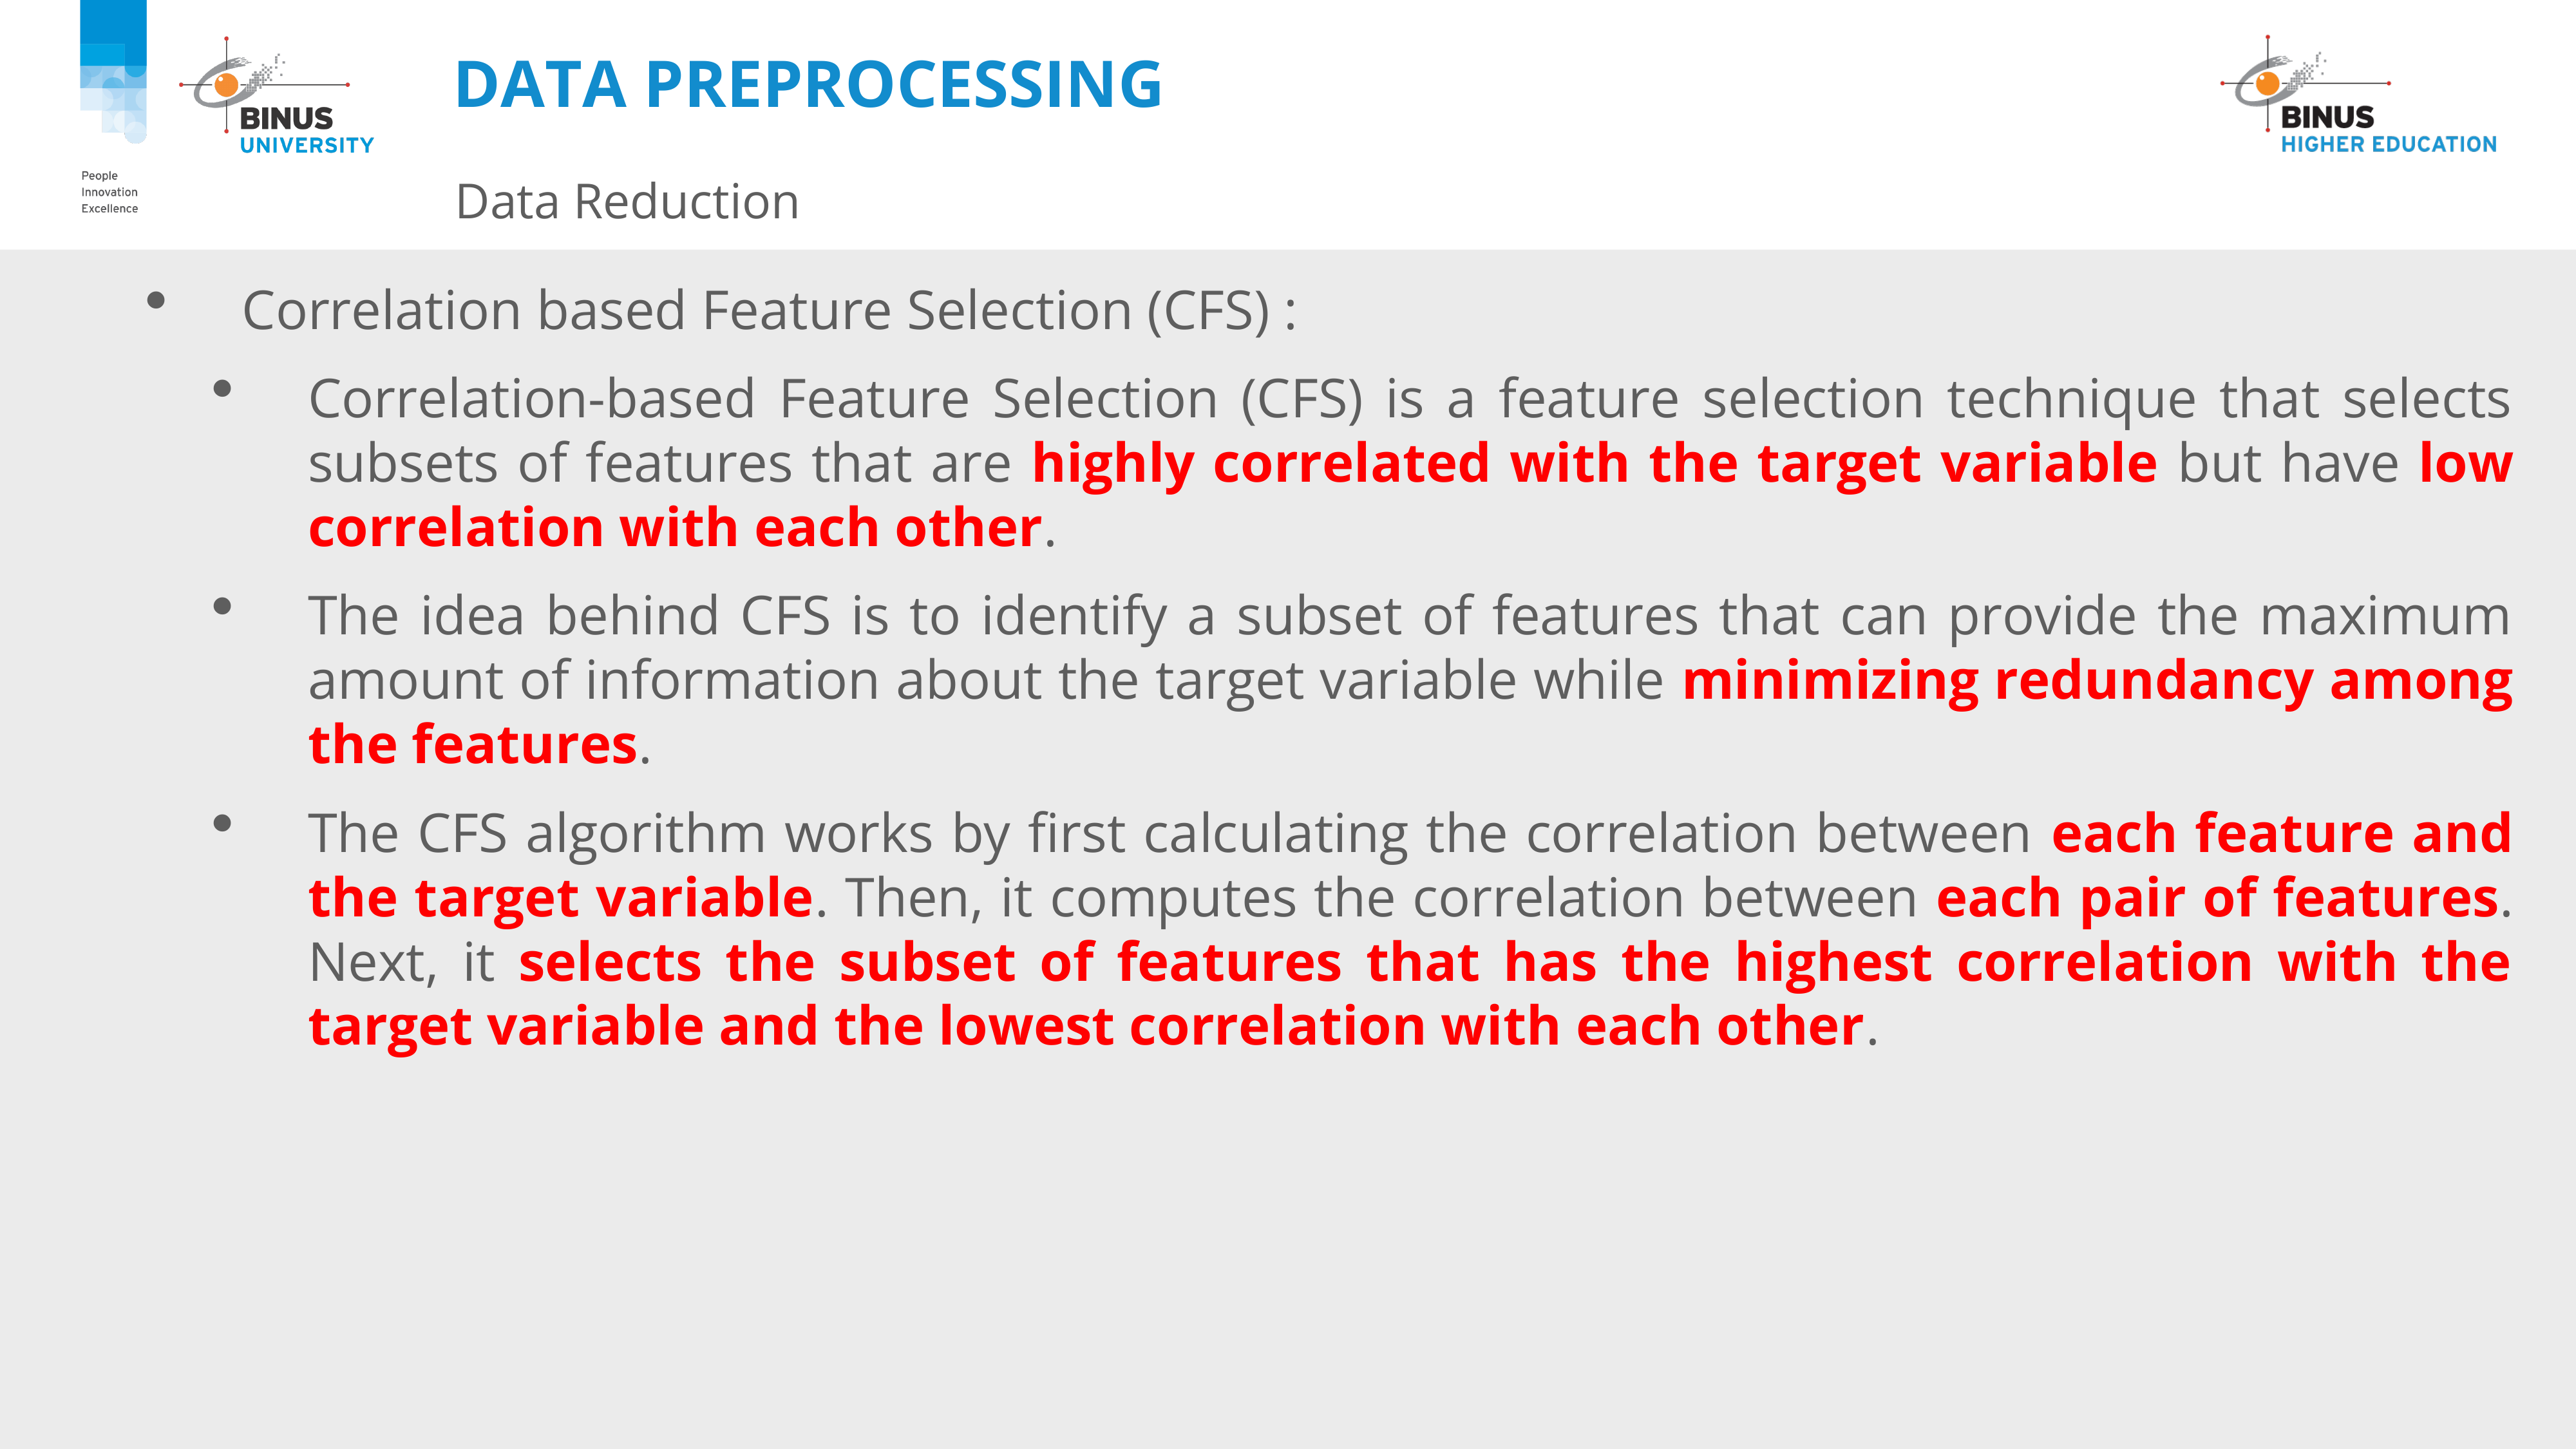

# Data Preprocessing
Data Reduction
Correlation based Feature Selection (CFS) :
Correlation-based Feature Selection (CFS) is a feature selection technique that selects subsets of features that are highly correlated with the target variable but have low correlation with each other.
The idea behind CFS is to identify a subset of features that can provide the maximum amount of information about the target variable while minimizing redundancy among the features.
The CFS algorithm works by first calculating the correlation between each feature and the target variable. Then, it computes the correlation between each pair of features. Next, it selects the subset of features that has the highest correlation with the target variable and the lowest correlation with each other.